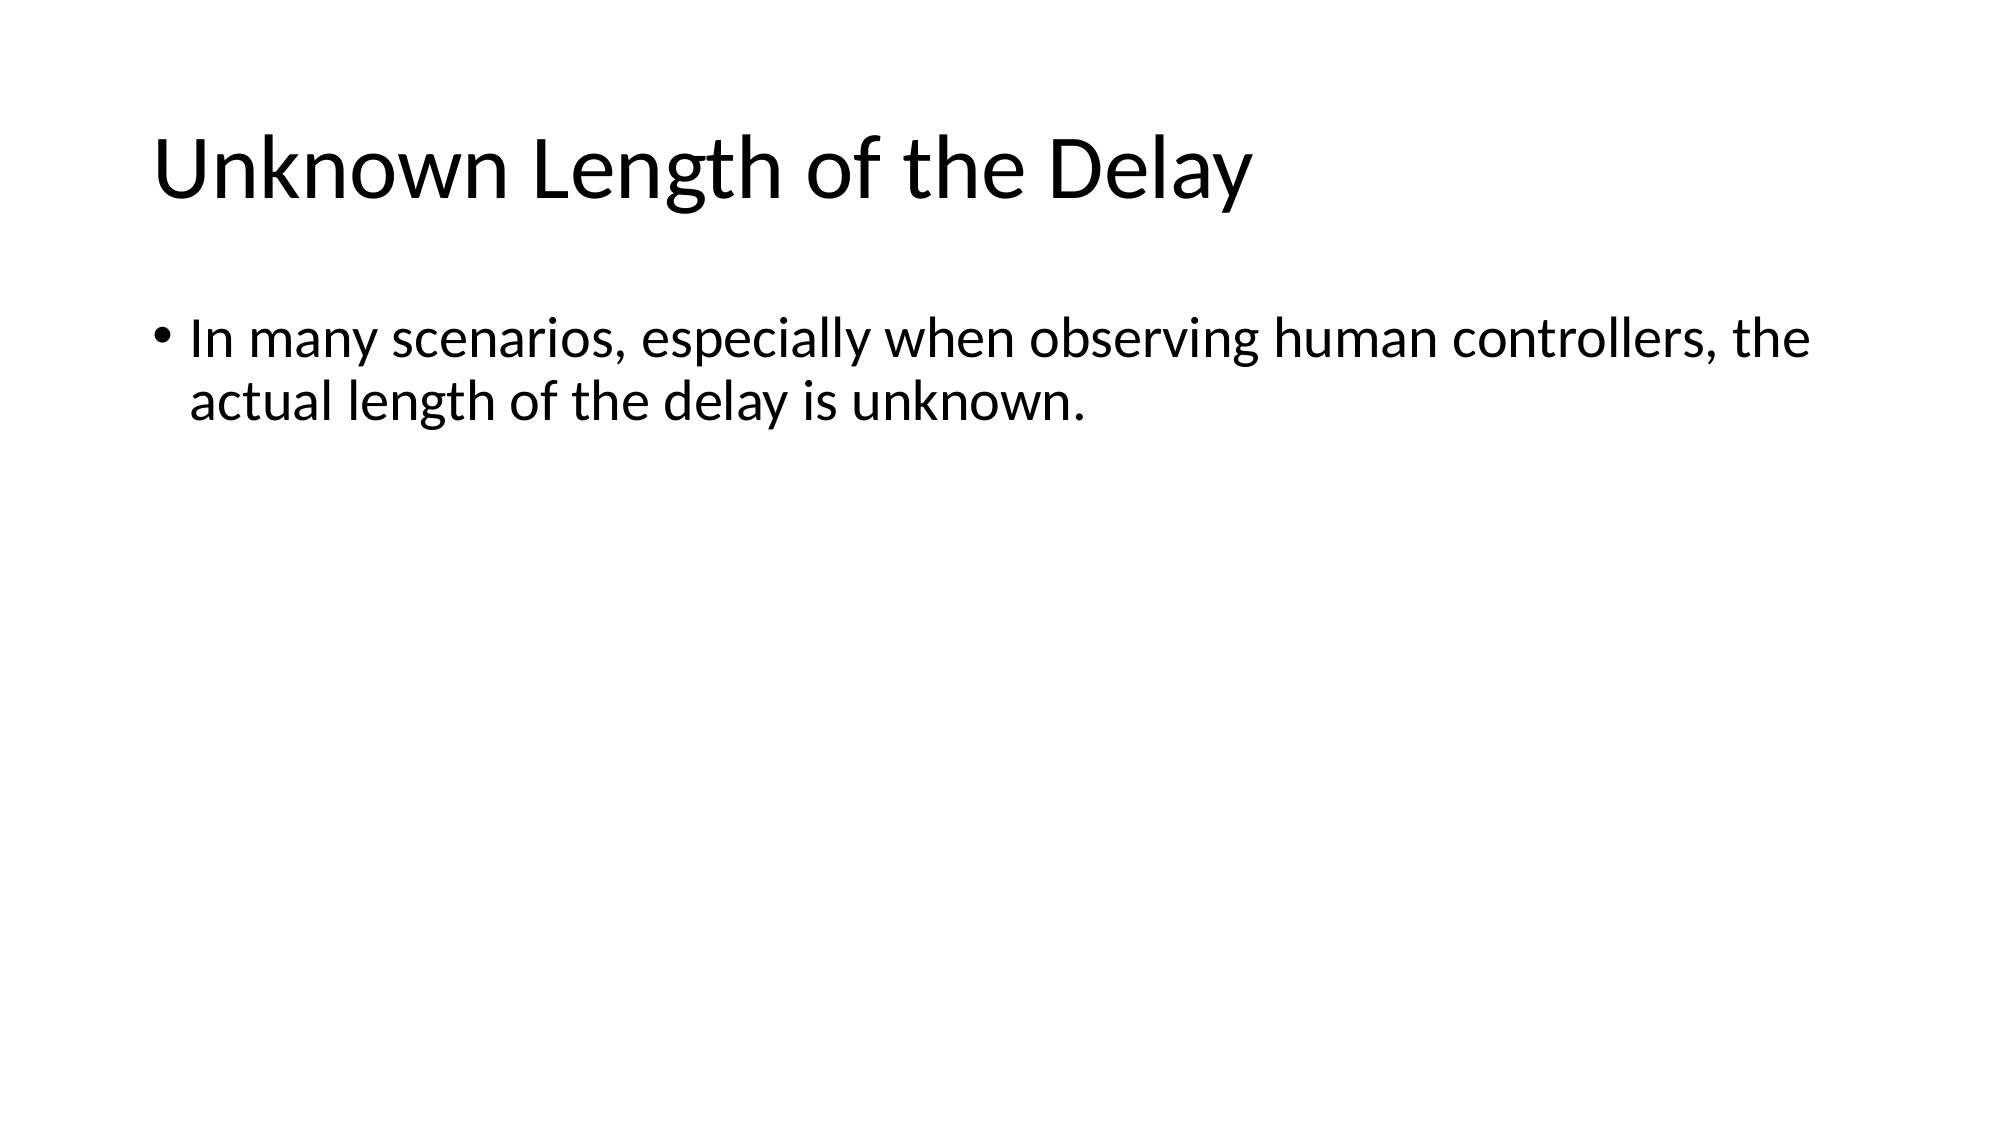

# Unknown Length of the Delay
In many scenarios, especially when observing human controllers, the actual length of the delay is unknown.